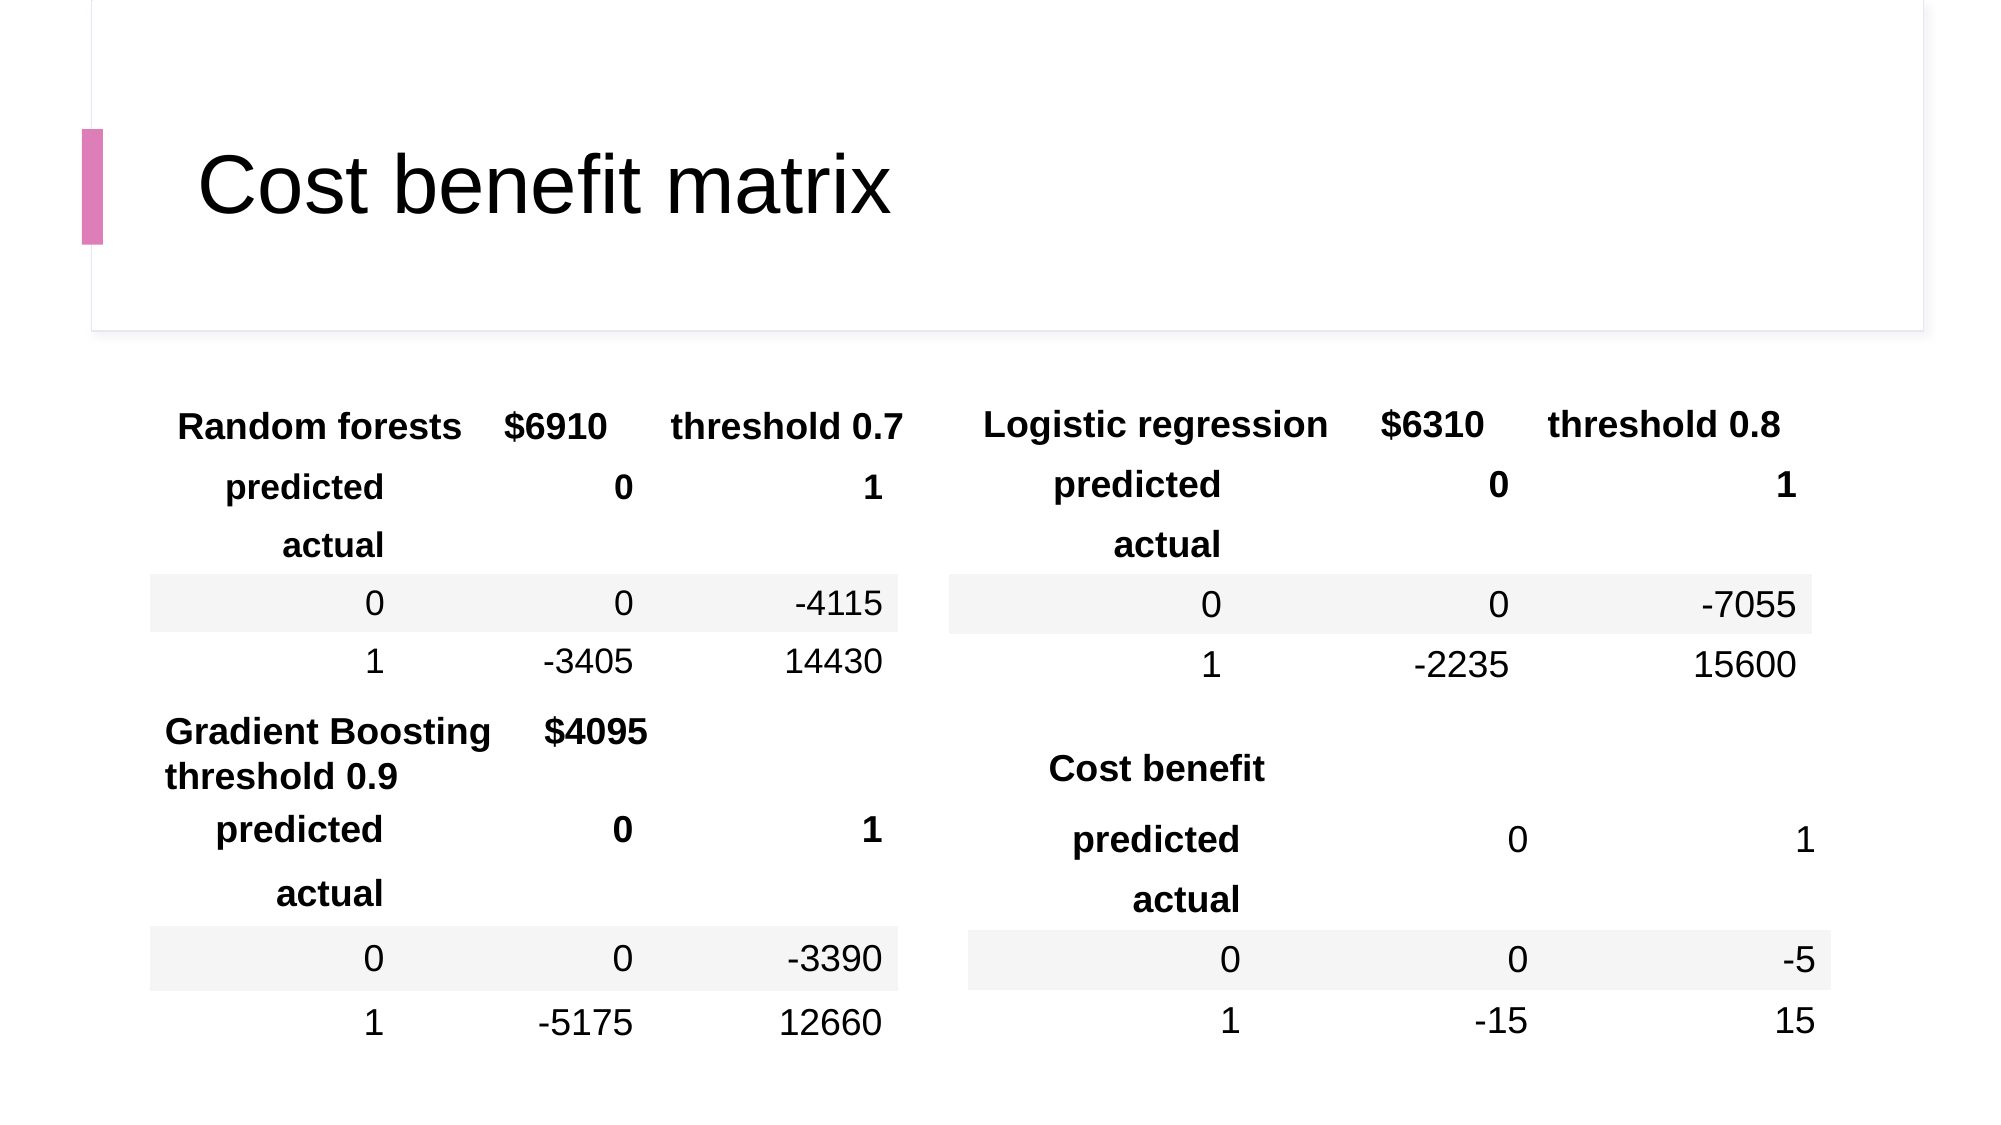

# Cost benefit matrix
Logistic regression     $6310      threshold 0.8
Random forests    $6910      threshold 0.7
| predicted | 0 | 1 |
| --- | --- | --- |
| actual |  |  |
| 0 | 0 | -7055 |
| 1 | -2235 | 15600 |
| predicted | 0 | 1 |
| --- | --- | --- |
| actual |  |  |
| 0 | 0 | -4115 |
| 1 | -3405 | 14430 |
Gradient Boosting     $4095 threshold 0.9
Cost benefit
| predicted | 0 | 1 |
| --- | --- | --- |
| actual |  |  |
| 0 | 0 | -3390 |
| 1 | -5175 | 12660 |
| predicted | 0 | 1 |
| --- | --- | --- |
| actual |  |  |
| 0 | 0 | -5 |
| 1 | -15 | 15 |